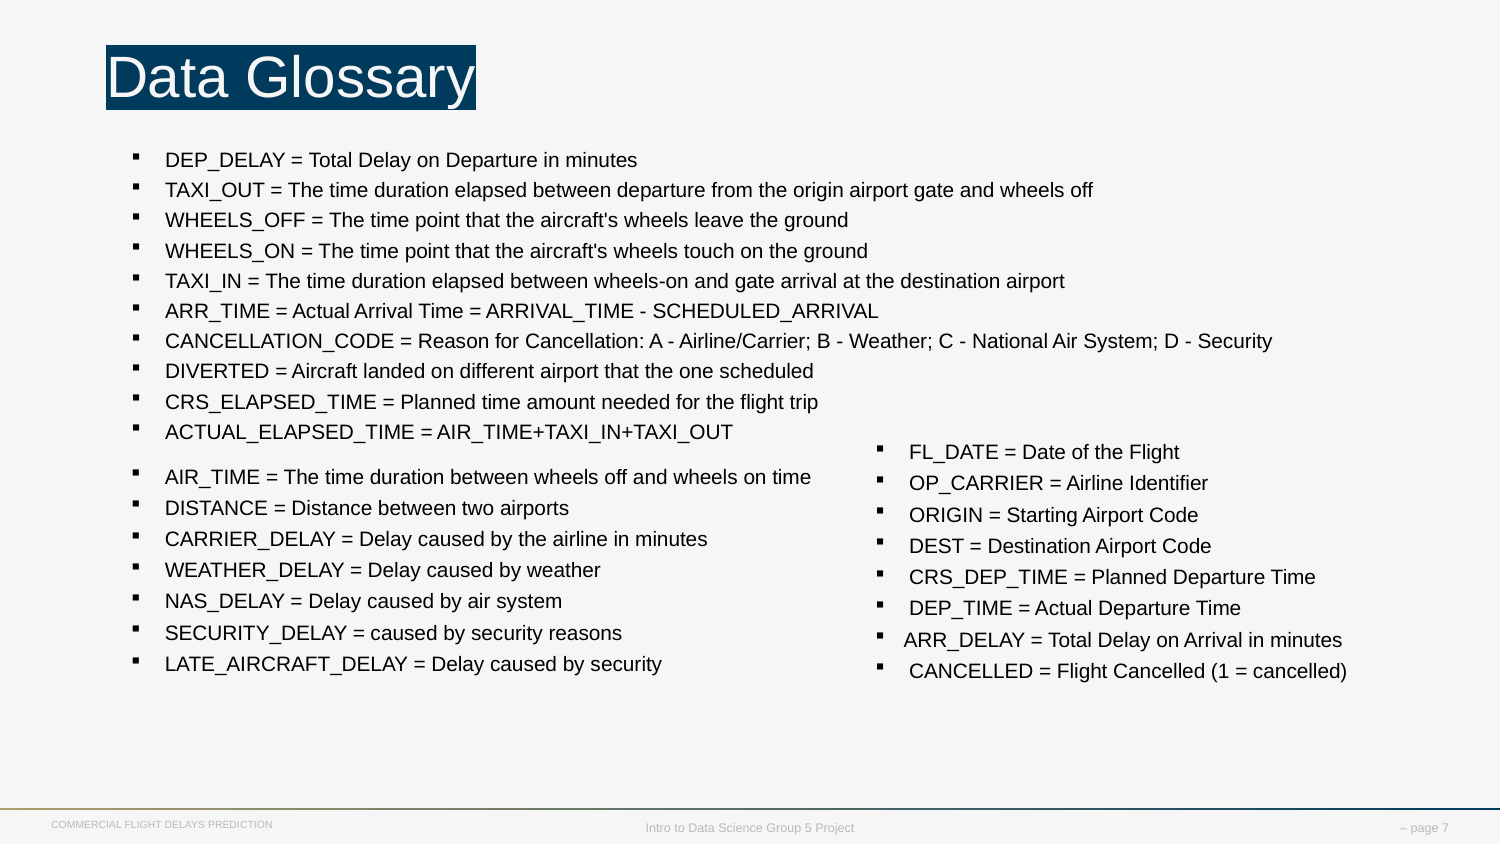

# Data Glossary
 DEP_DELAY = Total Delay on Departure in minutes
 TAXI_OUT = The time duration elapsed between departure from the origin airport gate and wheels off
 WHEELS_OFF = The time point that the aircraft's wheels leave the ground
 WHEELS_ON = The time point that the aircraft's wheels touch on the ground
 TAXI_IN = The time duration elapsed between wheels-on and gate arrival at the destination airport
 ARR_TIME = Actual Arrival Time = ARRIVAL_TIME - SCHEDULED_ARRIVAL
 CANCELLATION_CODE = Reason for Cancellation: A - Airline/Carrier; B - Weather; C - National Air System; D - Security
 DIVERTED = Aircraft landed on different airport that the one scheduled
 CRS_ELAPSED_TIME = Planned time amount needed for the flight trip
 ACTUAL_ELAPSED_TIME = AIR_TIME+TAXI_IN+TAXI_OUT
 FL_DATE = Date of the Flight
 OP_CARRIER = Airline Identifier
 ORIGIN = Starting Airport Code
 DEST = Destination Airport Code
 CRS_DEP_TIME = Planned Departure Time
 DEP_TIME = Actual Departure Time
ARR_DELAY = Total Delay on Arrival in minutes
 CANCELLED = Flight Cancelled (1 = cancelled)
 AIR_TIME = The time duration between wheels off and wheels on time
 DISTANCE = Distance between two airports
 CARRIER_DELAY = Delay caused by the airline in minutes
 WEATHER_DELAY = Delay caused by weather
 NAS_DELAY = Delay caused by air system
 SECURITY_DELAY = caused by security reasons
 LATE_AIRCRAFT_DELAY = Delay caused by security

COMMERCIAL FLIGHT DELAYS PREDICTION
Intro to Data Science Group 5 Project
– page 7